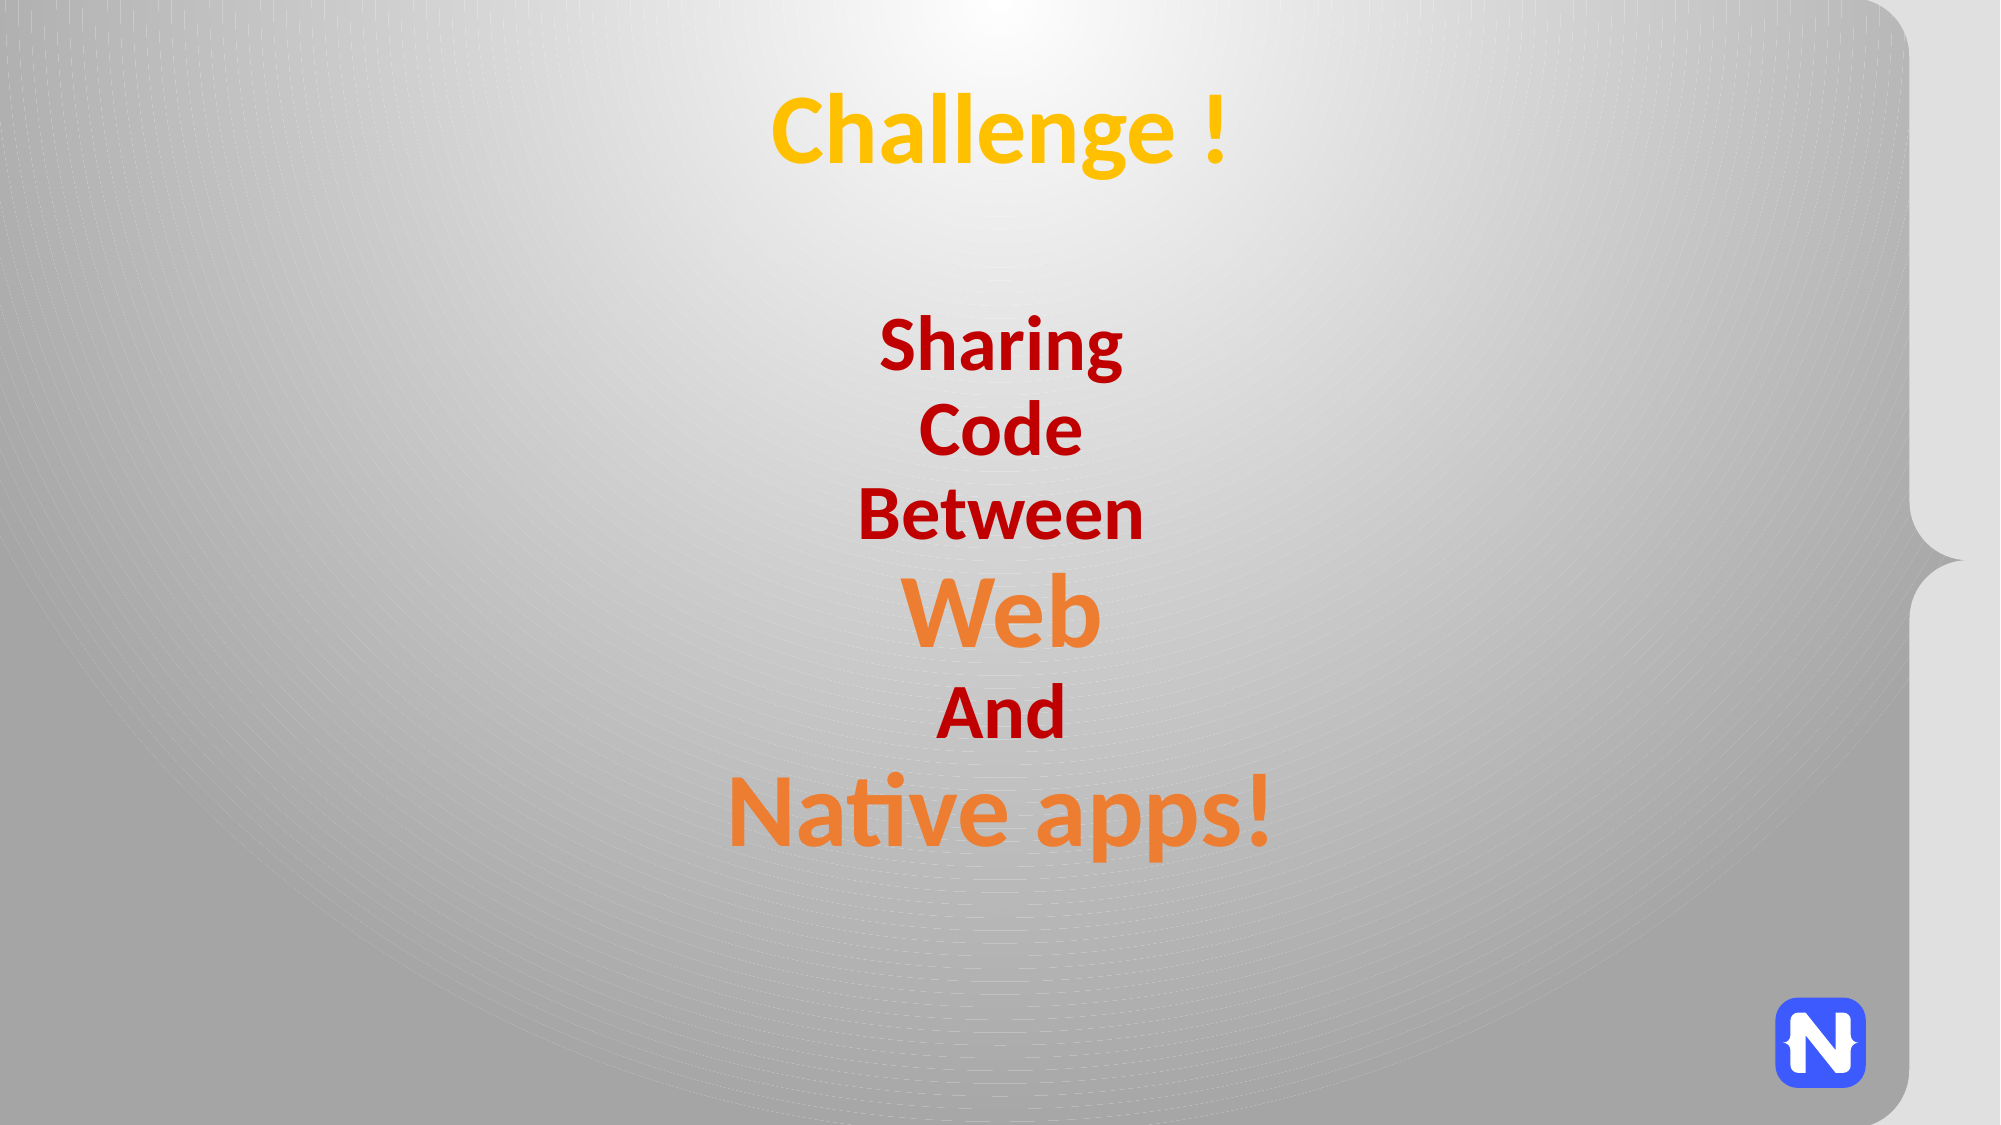

# Challenge !
Sharing
Code
Between
Web
And
Native apps!